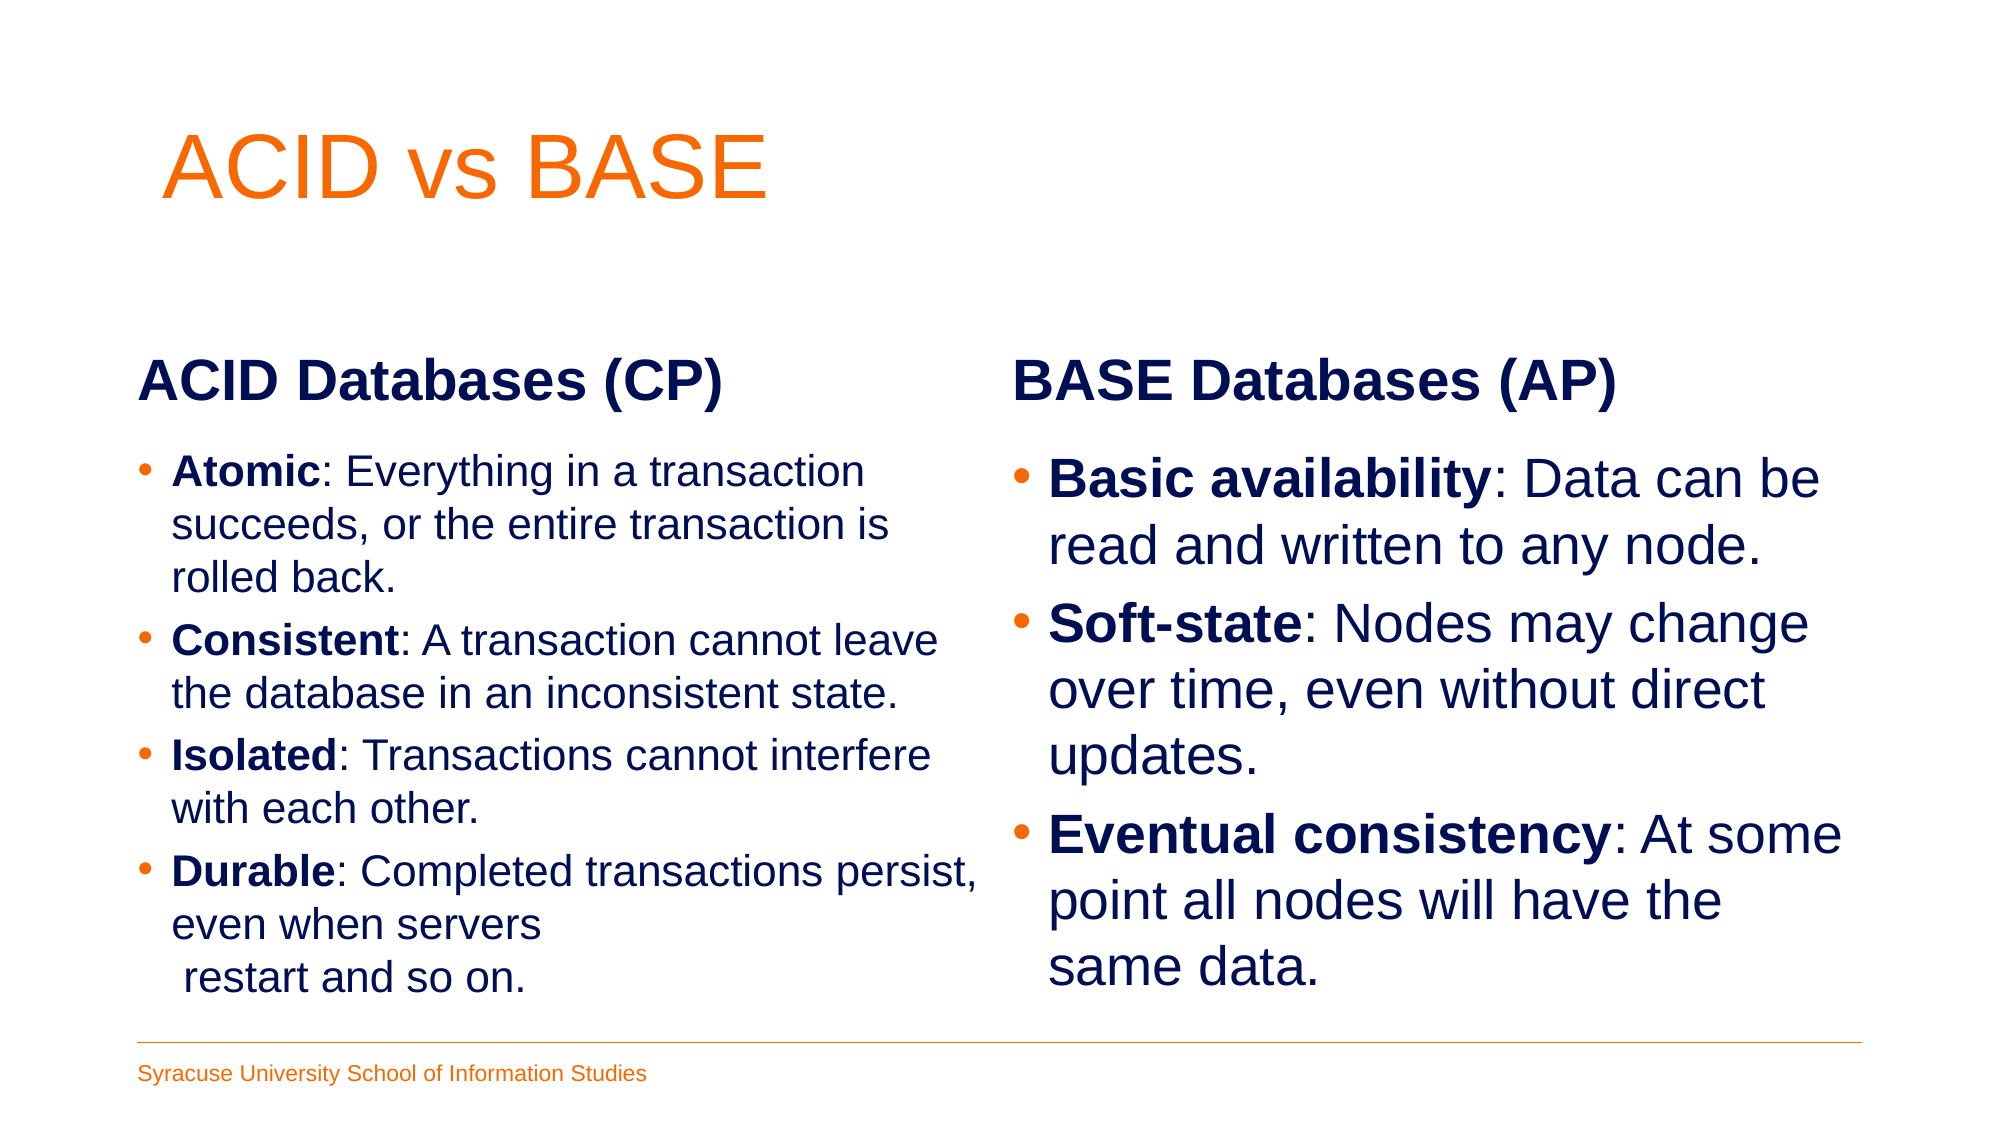

# ACID vs BASE
ACID Databases (CP)
BASE Databases (AP)
Atomic: Everything in a transaction succeeds, or the entire transaction is rolled back.
Consistent: A transaction cannot leave the database in an inconsistent state.
Isolated: Transactions cannot interfere with each other.
Durable: Completed transactions persist, even when servers
 restart and so on.

Basic availability: Data can be read and written to any node.
Soft-state: Nodes may change over time, even without direct updates.
Eventual consistency: At some point all nodes will have the same data.